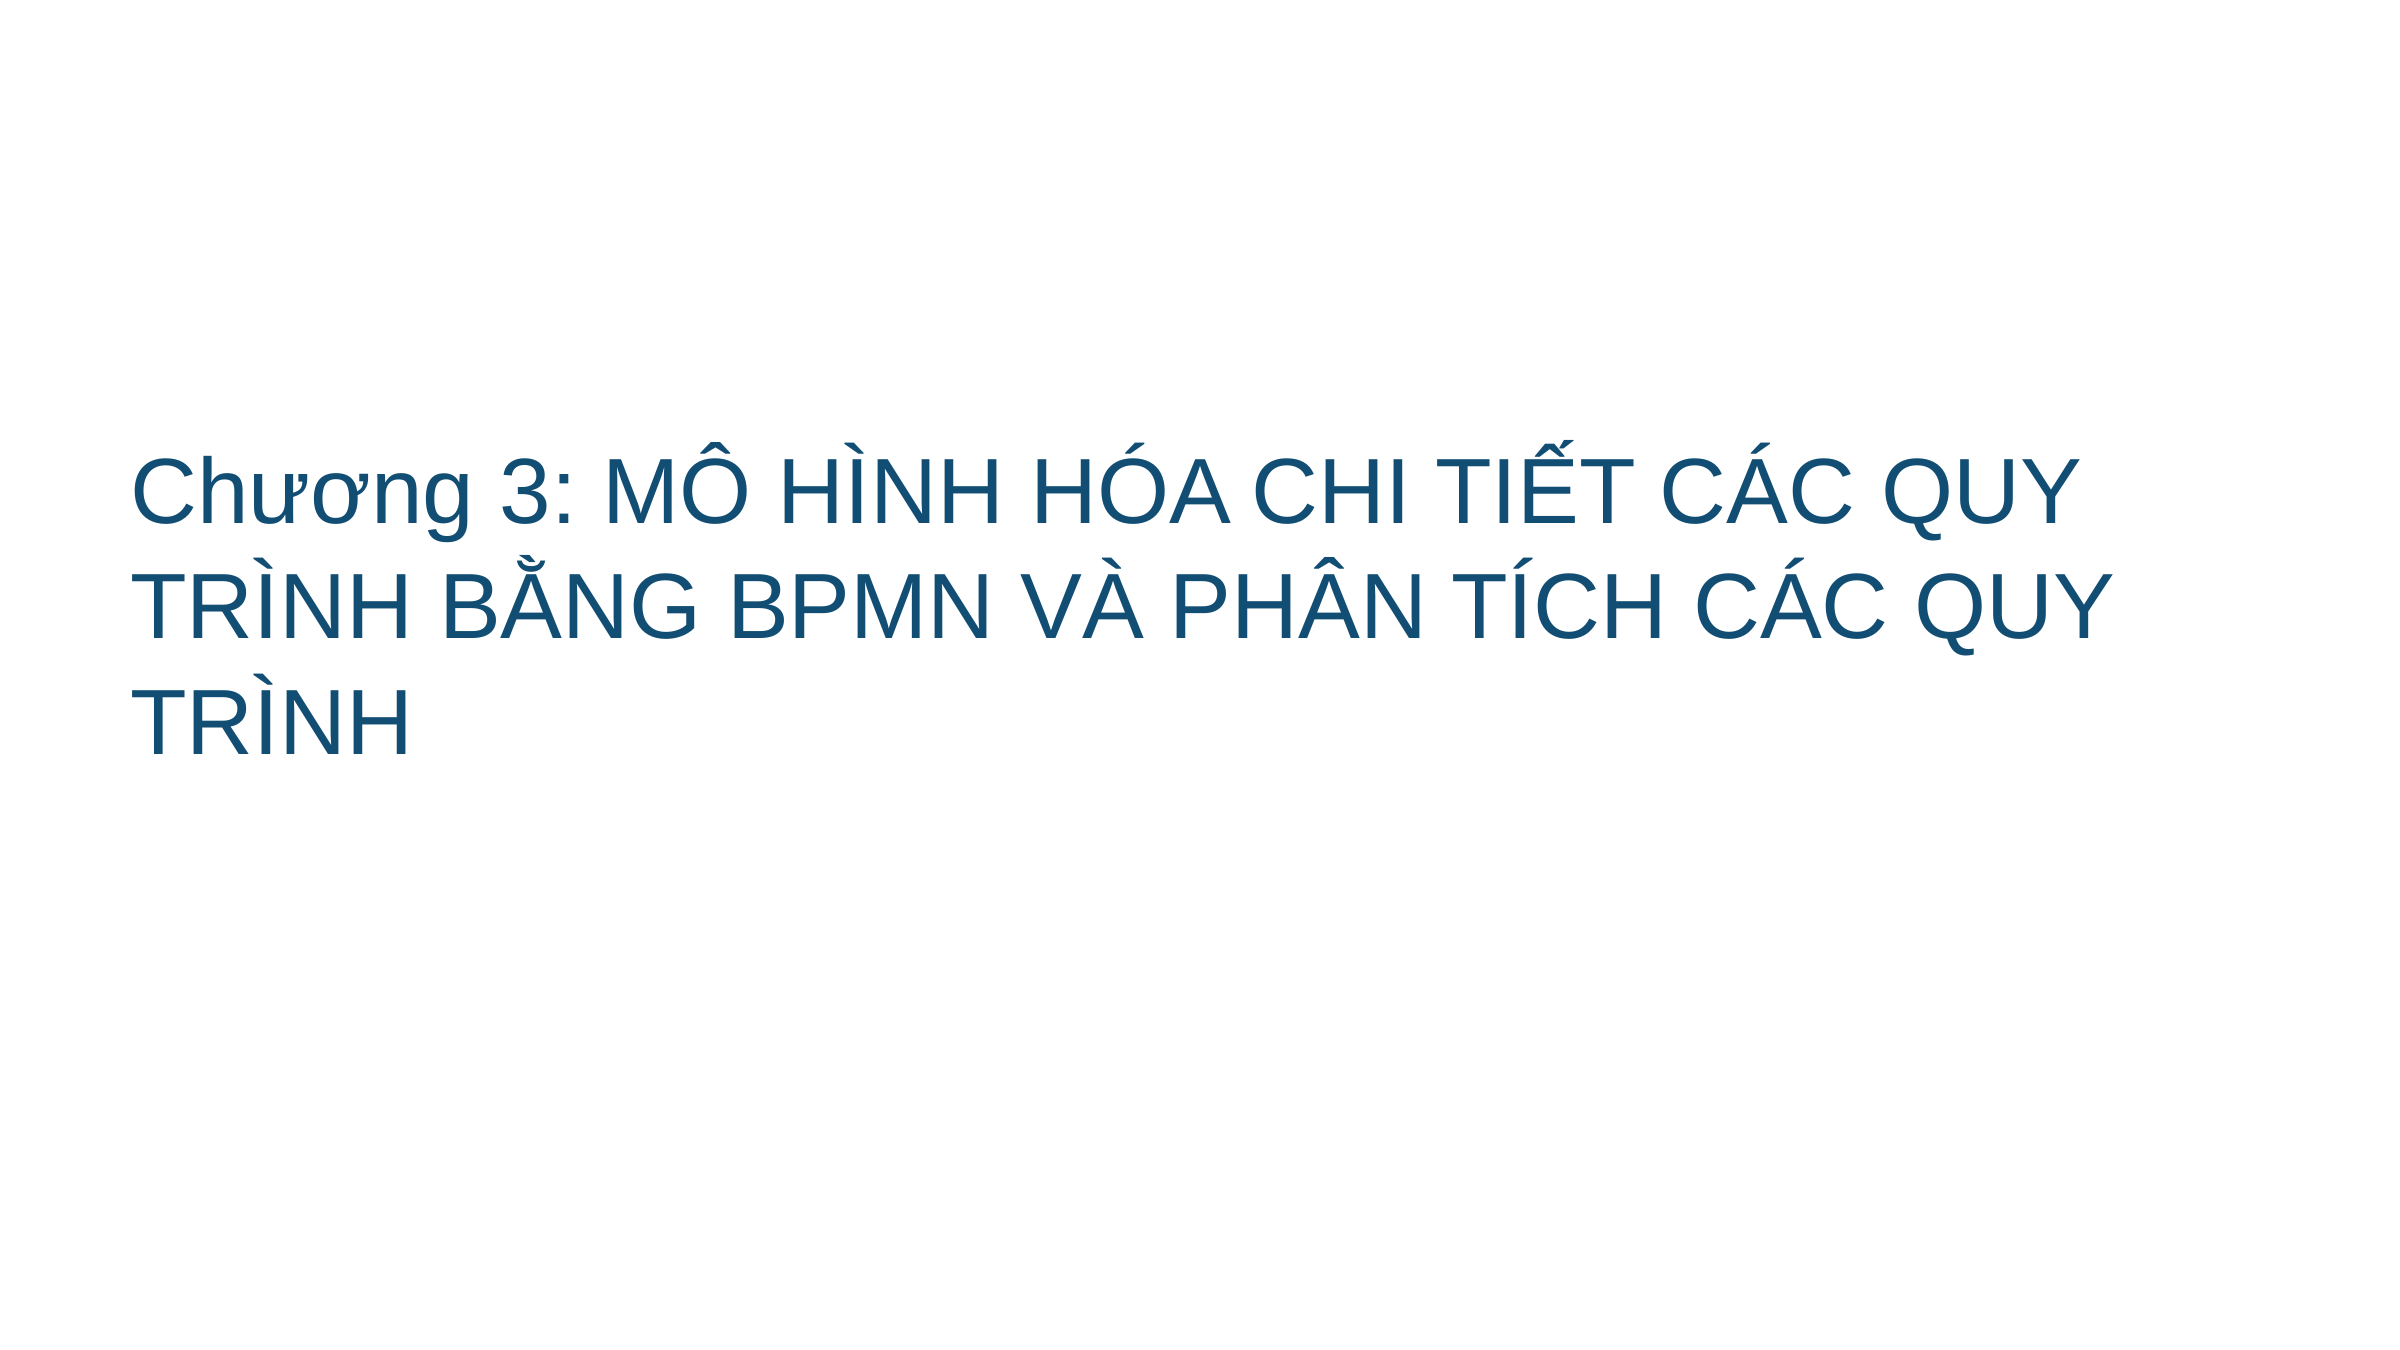

Chương 3: MÔ HÌNH HÓA CHI TIẾT CÁC QUY TRÌNH BẰNG BPMN VÀ PHÂN TÍCH CÁC QUY TRÌNH